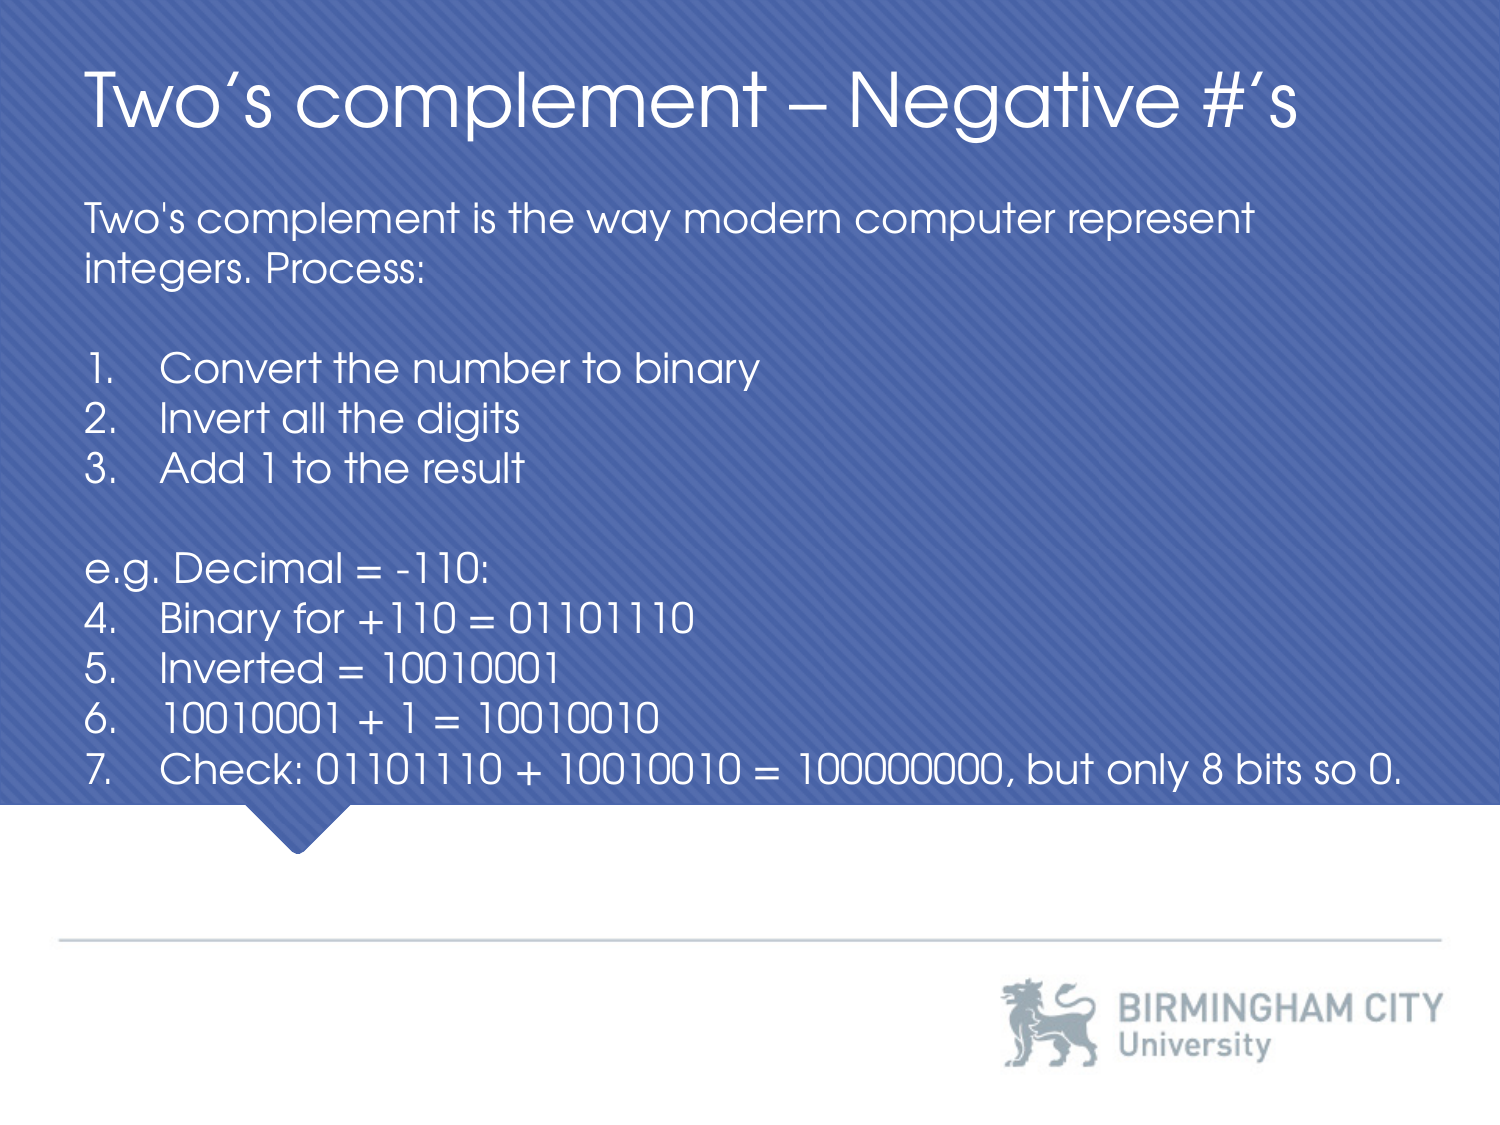

Two’s complement – Negative #’s

Two's complement is the way modern computer represent integers. Process:
Convert the number to binary
Invert all the digits
Add 1 to the result

e.g. Decimal = -110:
Binary for +110 = 01101110
Inverted = 10010001
10010001 + 1 = 10010010
Check: 01101110 + 10010010 = 100000000, but only 8 bits so 0.